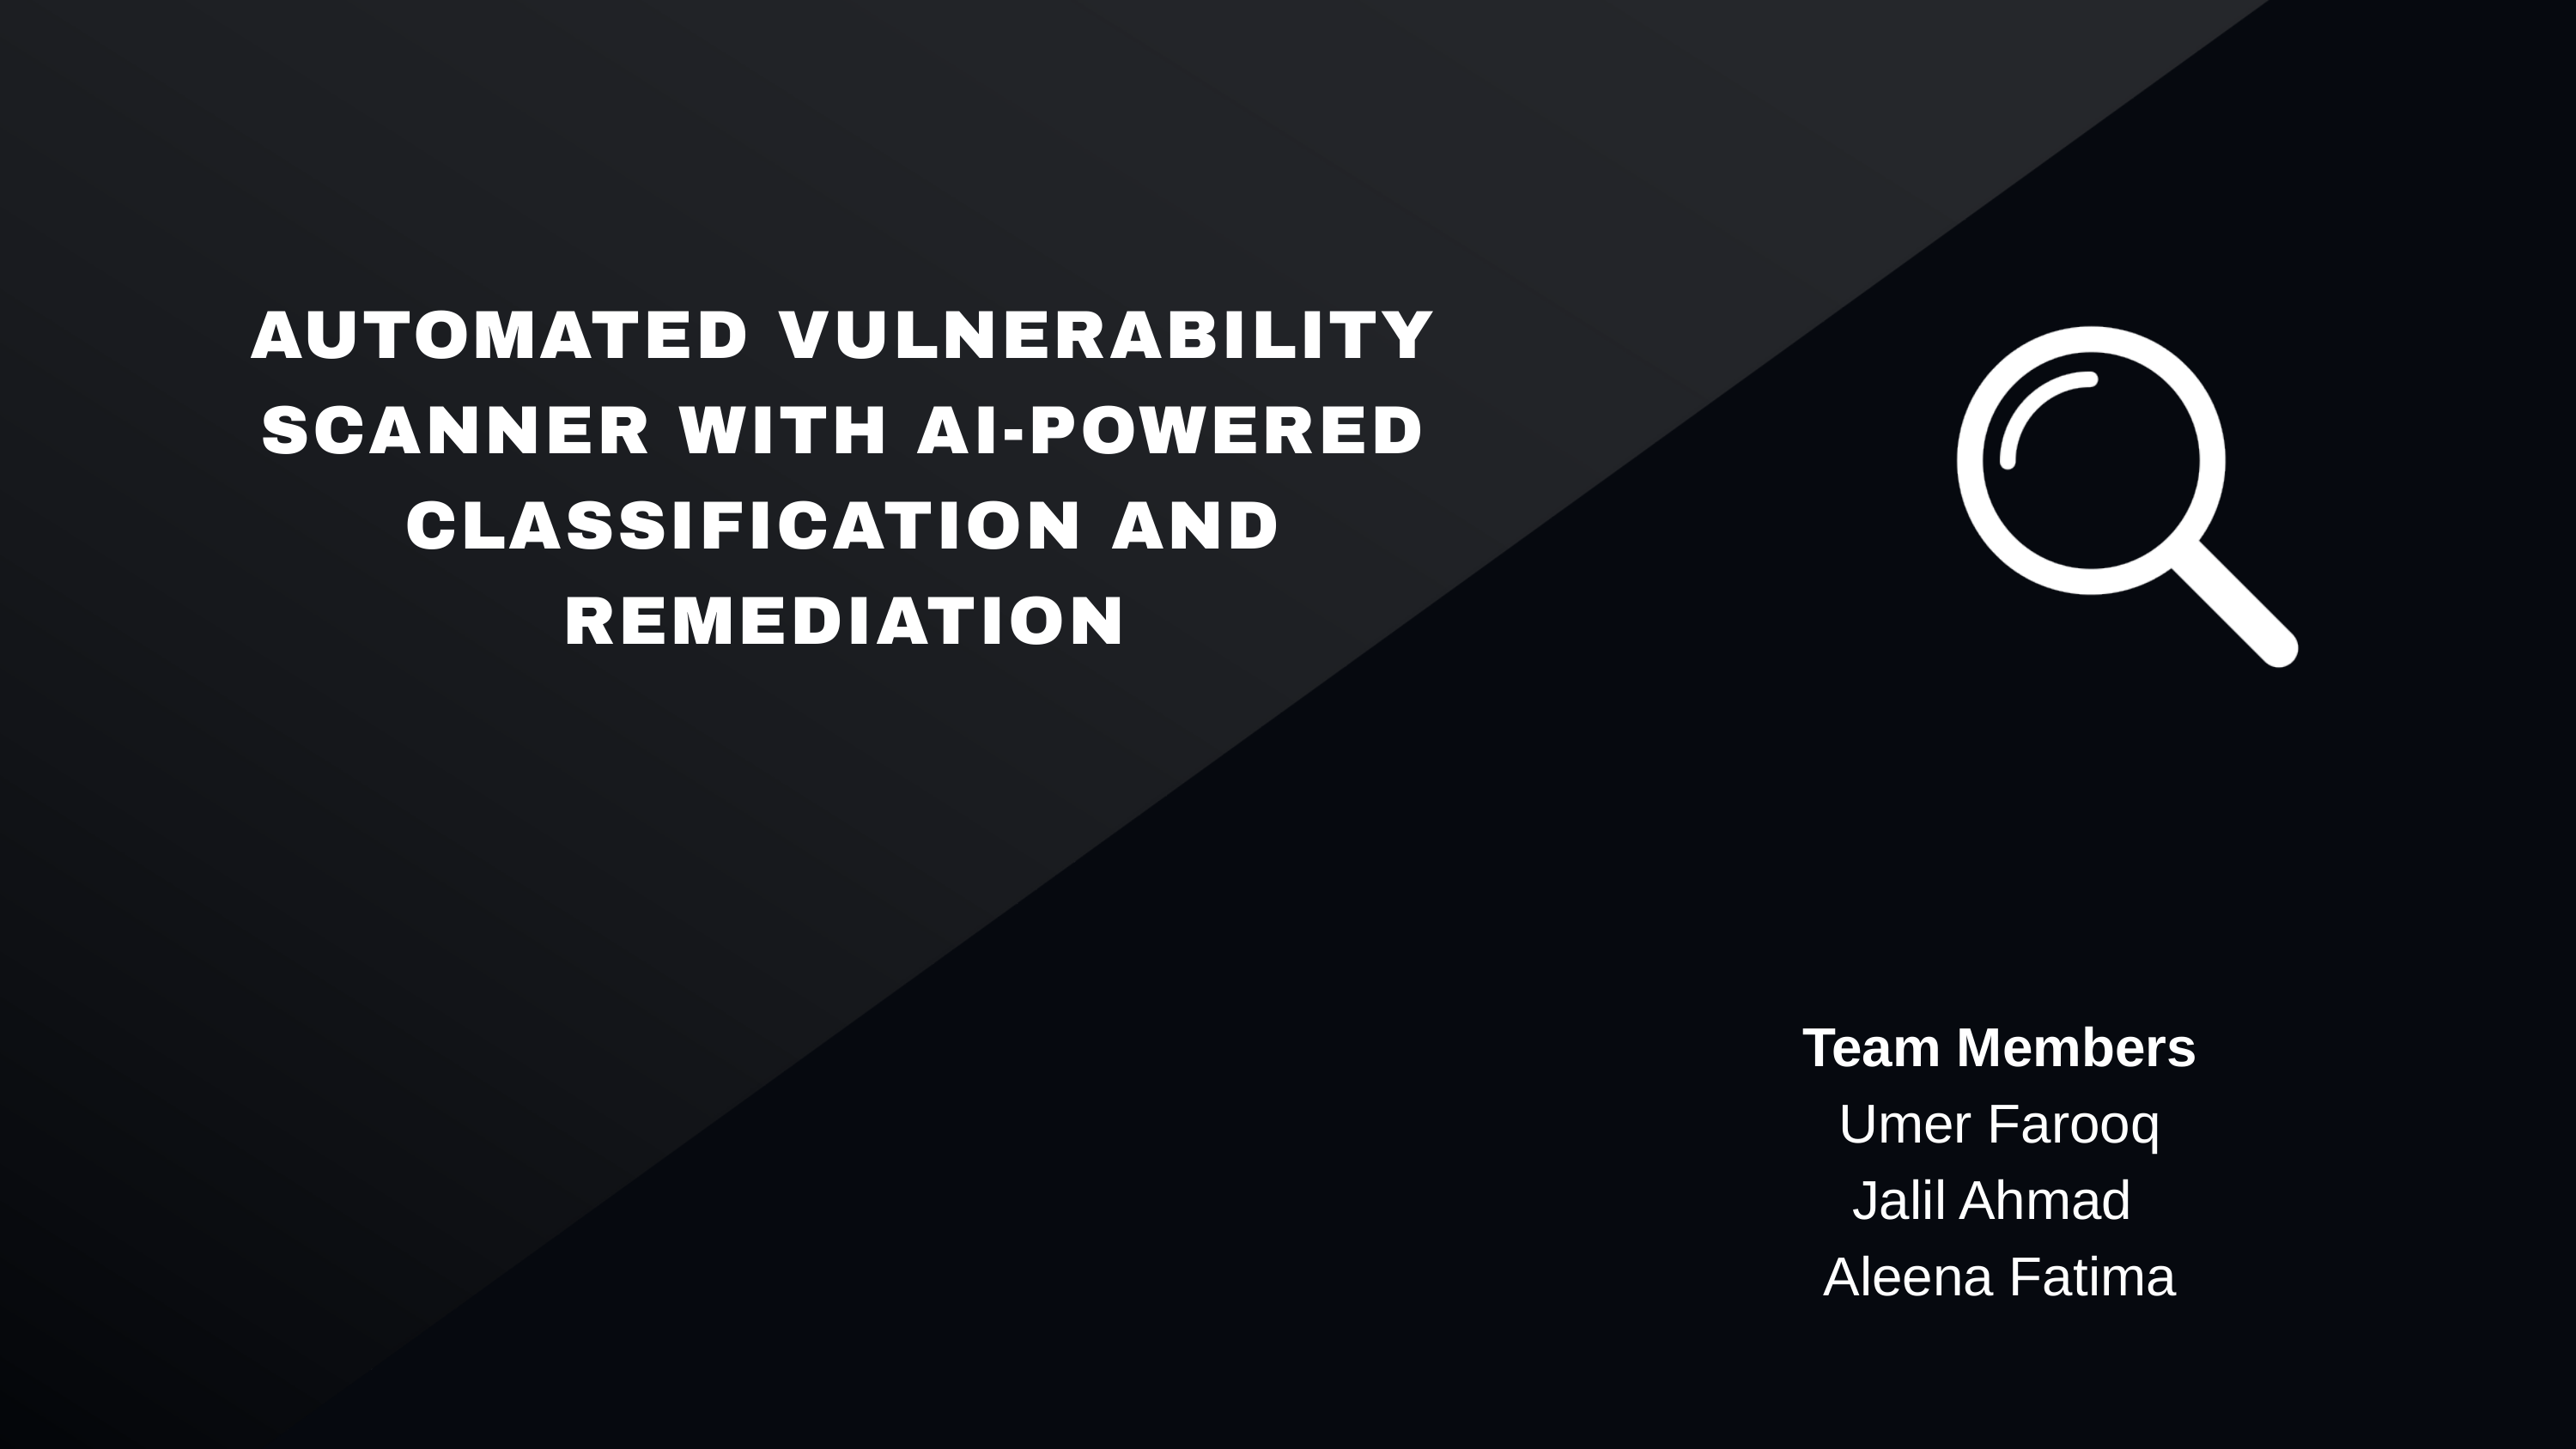

AUTOMATED VULNERABILITY SCANNER WITH AI-POWERED CLASSIFICATION AND REMEDIATION

Team Members
Umer Farooq
Jalil Ahmad
Aleena Fatima